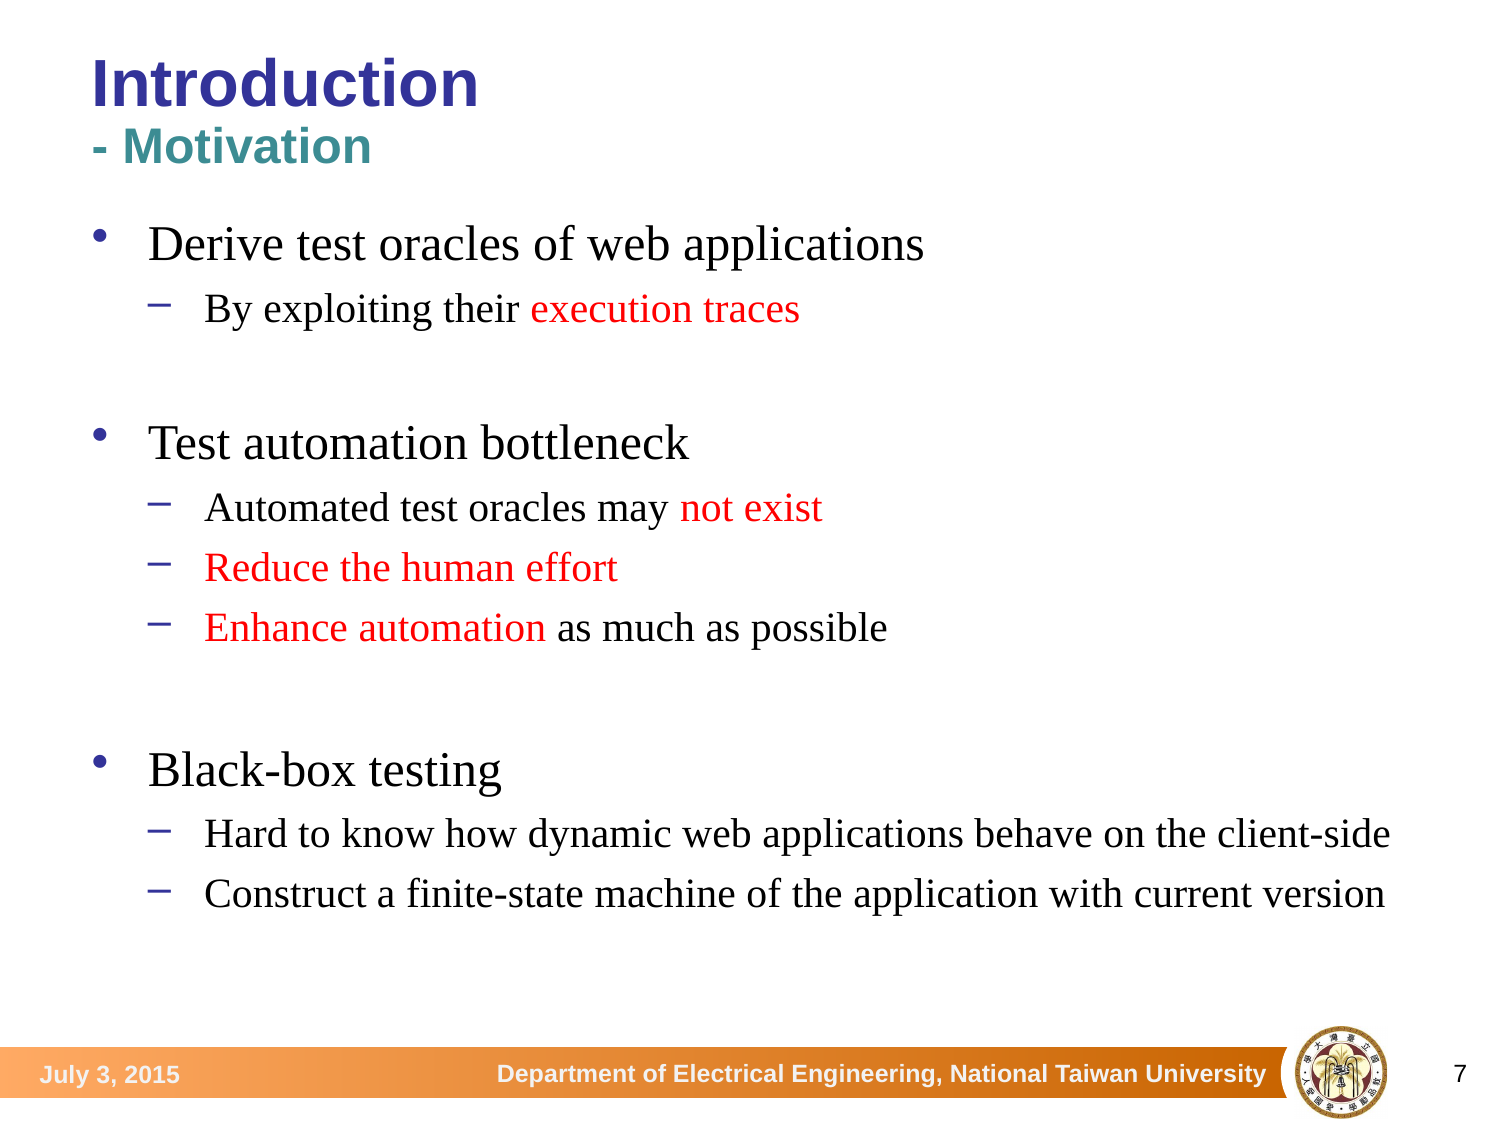

# Introduction - Motivation
Derive test oracles of web applications
By exploiting their execution traces

Test automation bottleneck
Automated test oracles may not exist
Reduce the human effort
Enhance automation as much as possible

Black-box testing
Hard to know how dynamic web applications behave on the client-side
Construct a finite-state machine of the application with current version
7
July 3, 2015